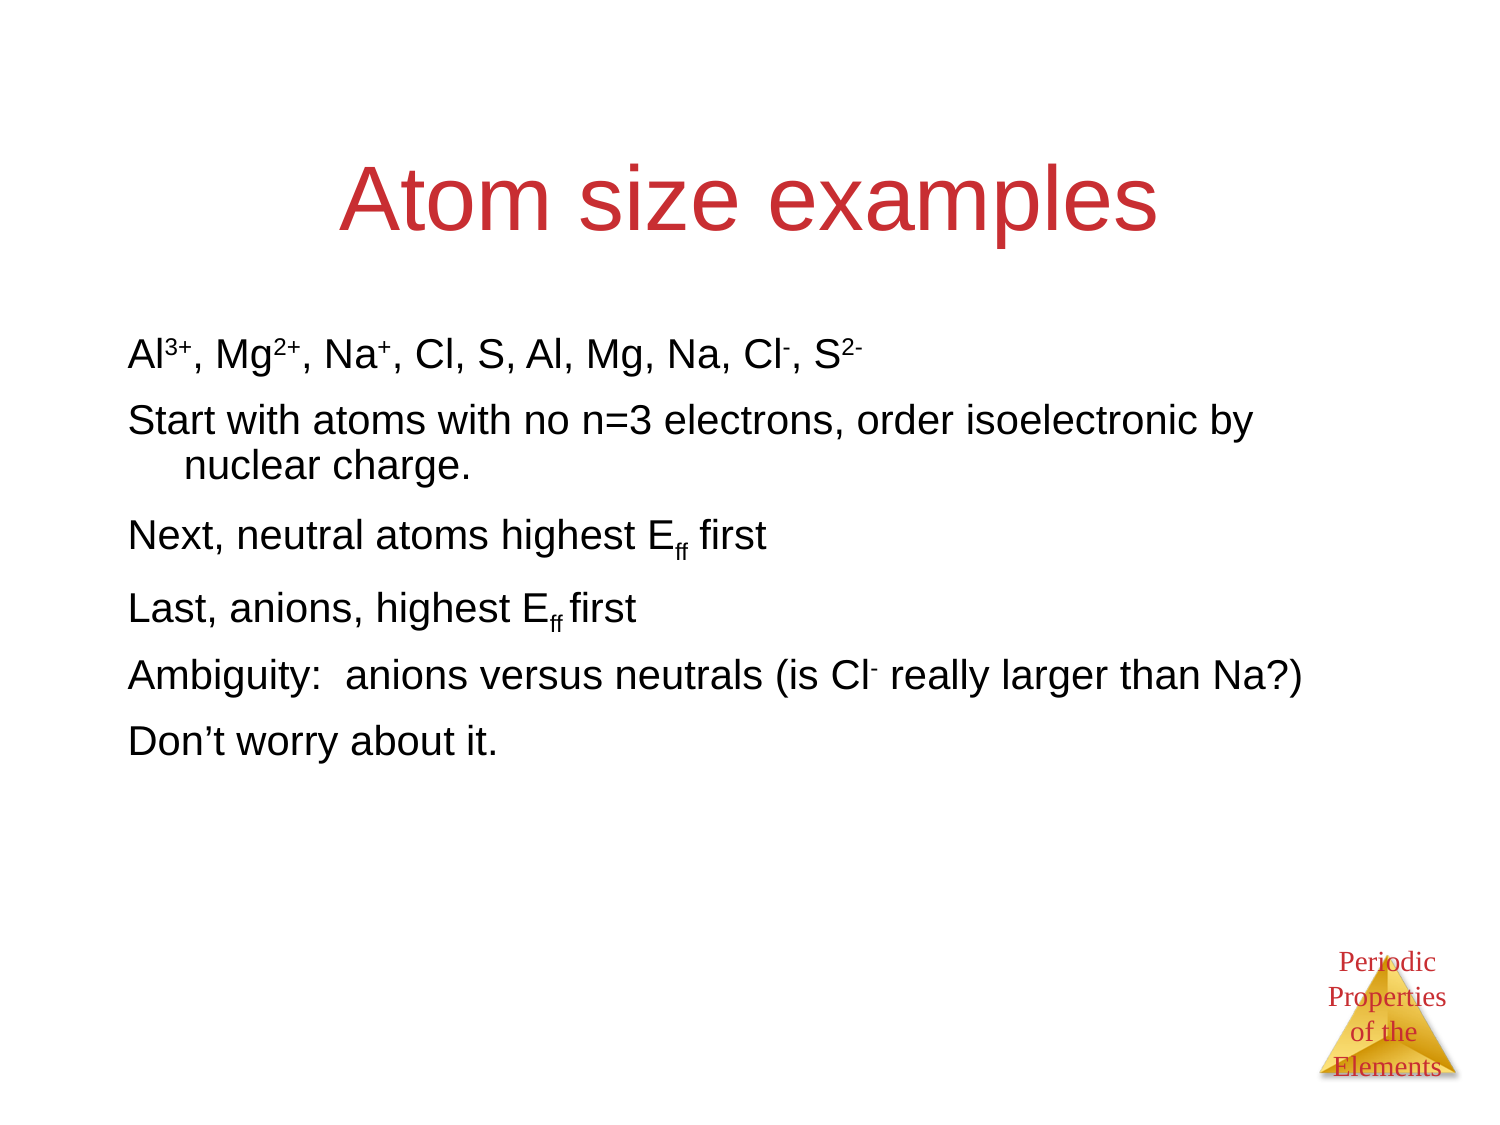

# Atom size examples
Al3+, Mg2+, Na+, Cl, S, Al, Mg, Na, Cl-, S2-
Start with atoms with no n=3 electrons, order isoelectronic by nuclear charge.
Next, neutral atoms highest Eff first
Last, anions, highest Eff first
Ambiguity:  anions versus neutrals (is Cl- really larger than Na?)
Don’t worry about it.